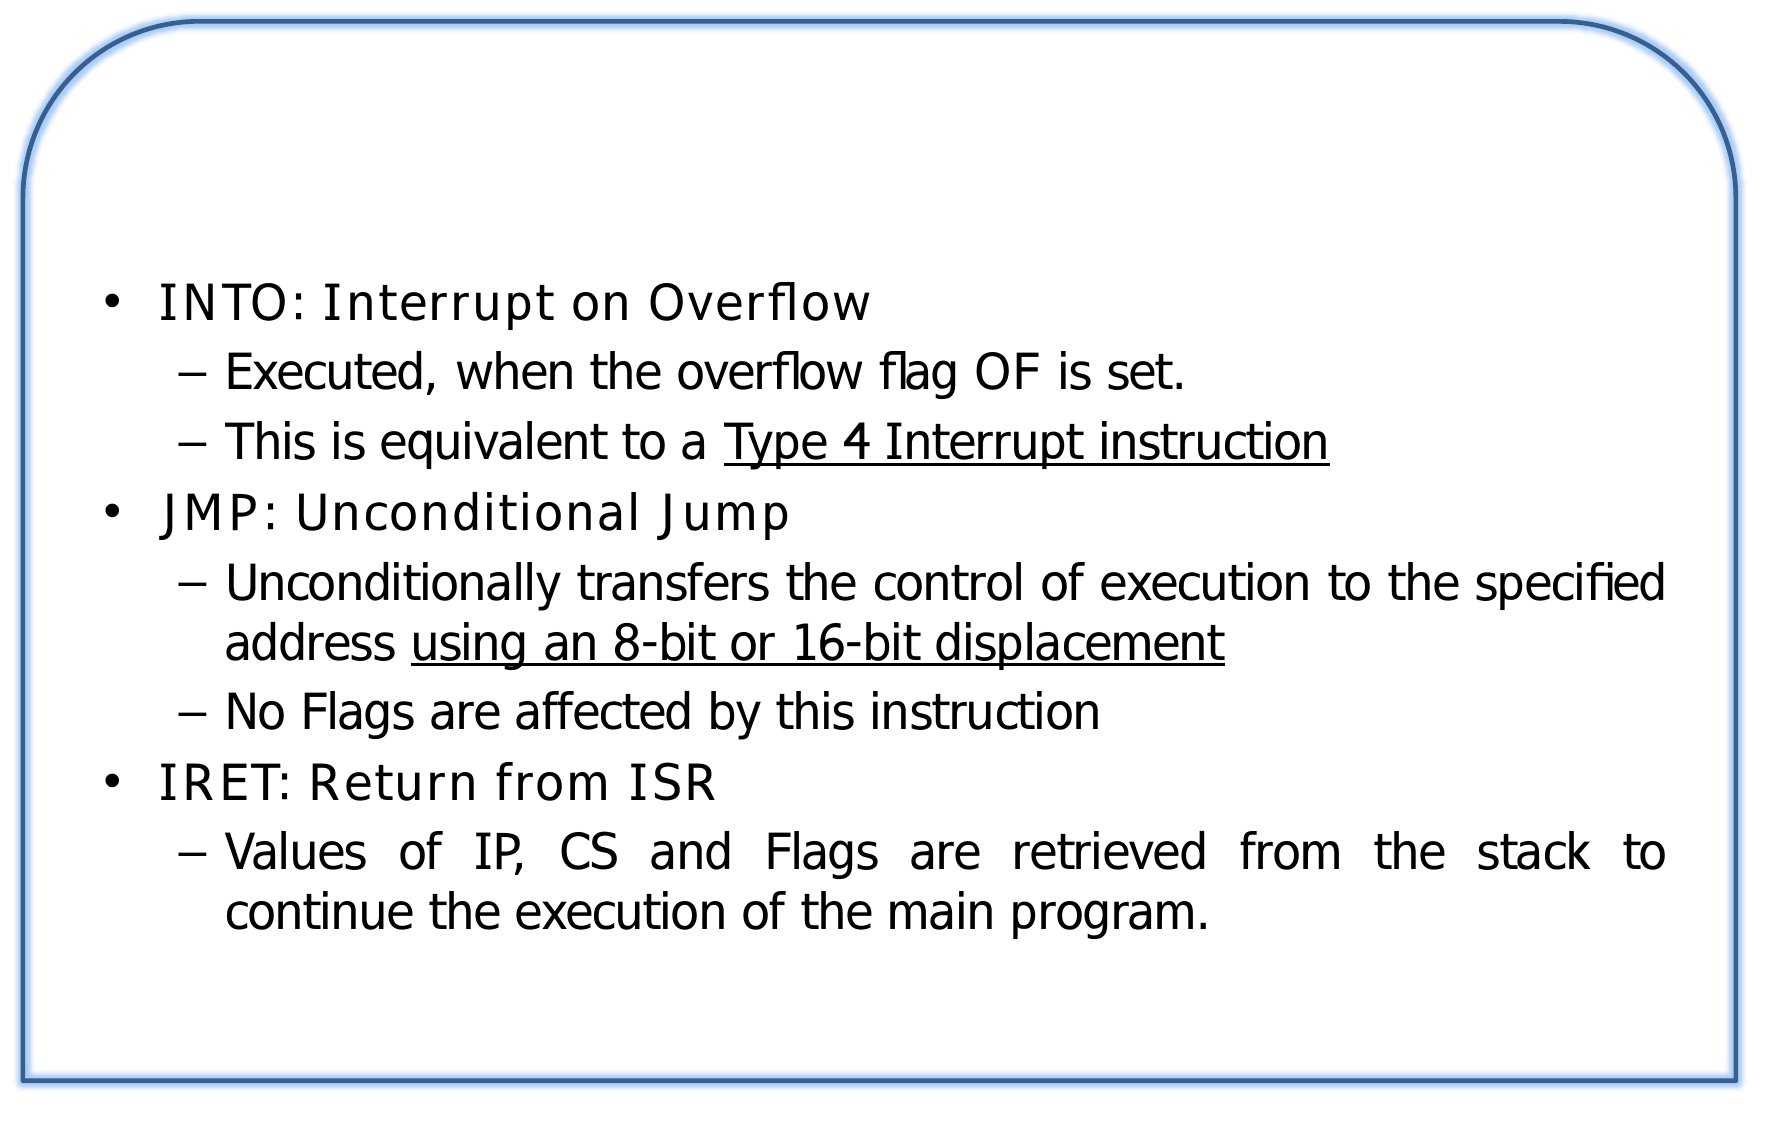

INTO: Interrupt on Overflow
Executed, when the overflow flag OF is set.
This is equivalent to a Type 4 Interrupt instruction
JMP: Unconditional Jump
Unconditionally transfers the control of execution to the specified address using an 8-bit or 16-bit displacement
No Flags are affected by this instruction
IRET: Return from ISR
Values of IP, CS and Flags are retrieved from the stack to continue the execution of the main program.